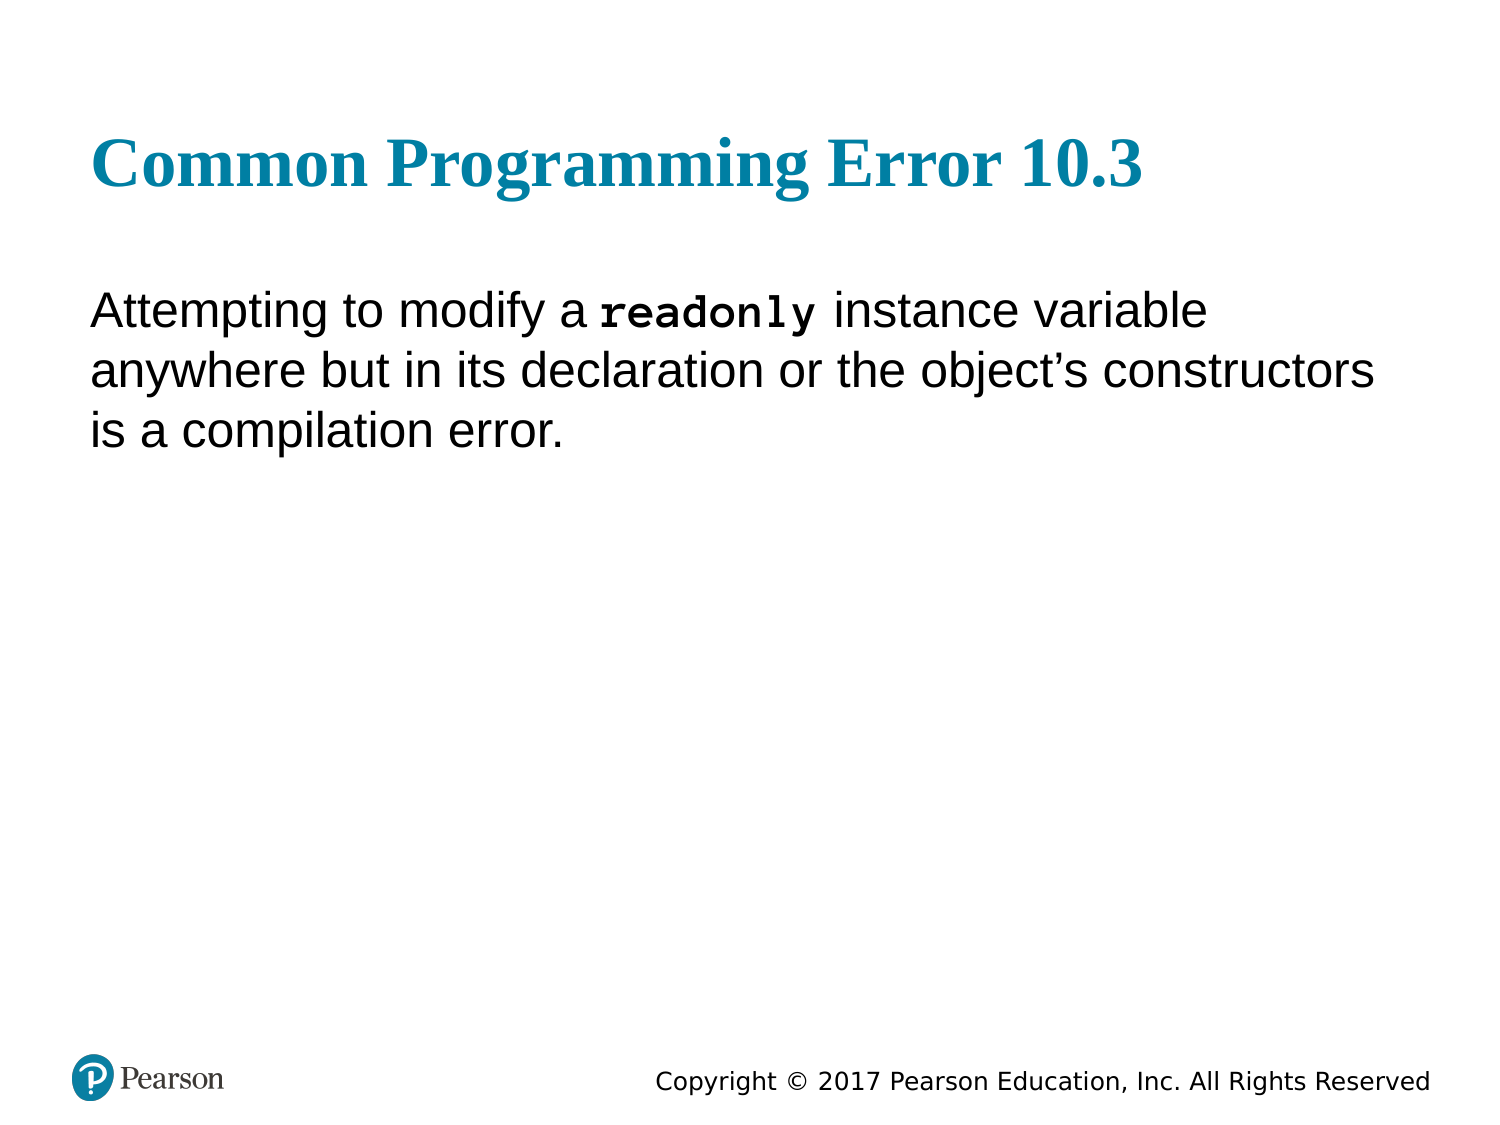

# Common Programming Error 10.3
Attempting to modify a readonly instance variable anywhere but in its declaration or the object’s constructors is a compilation error.